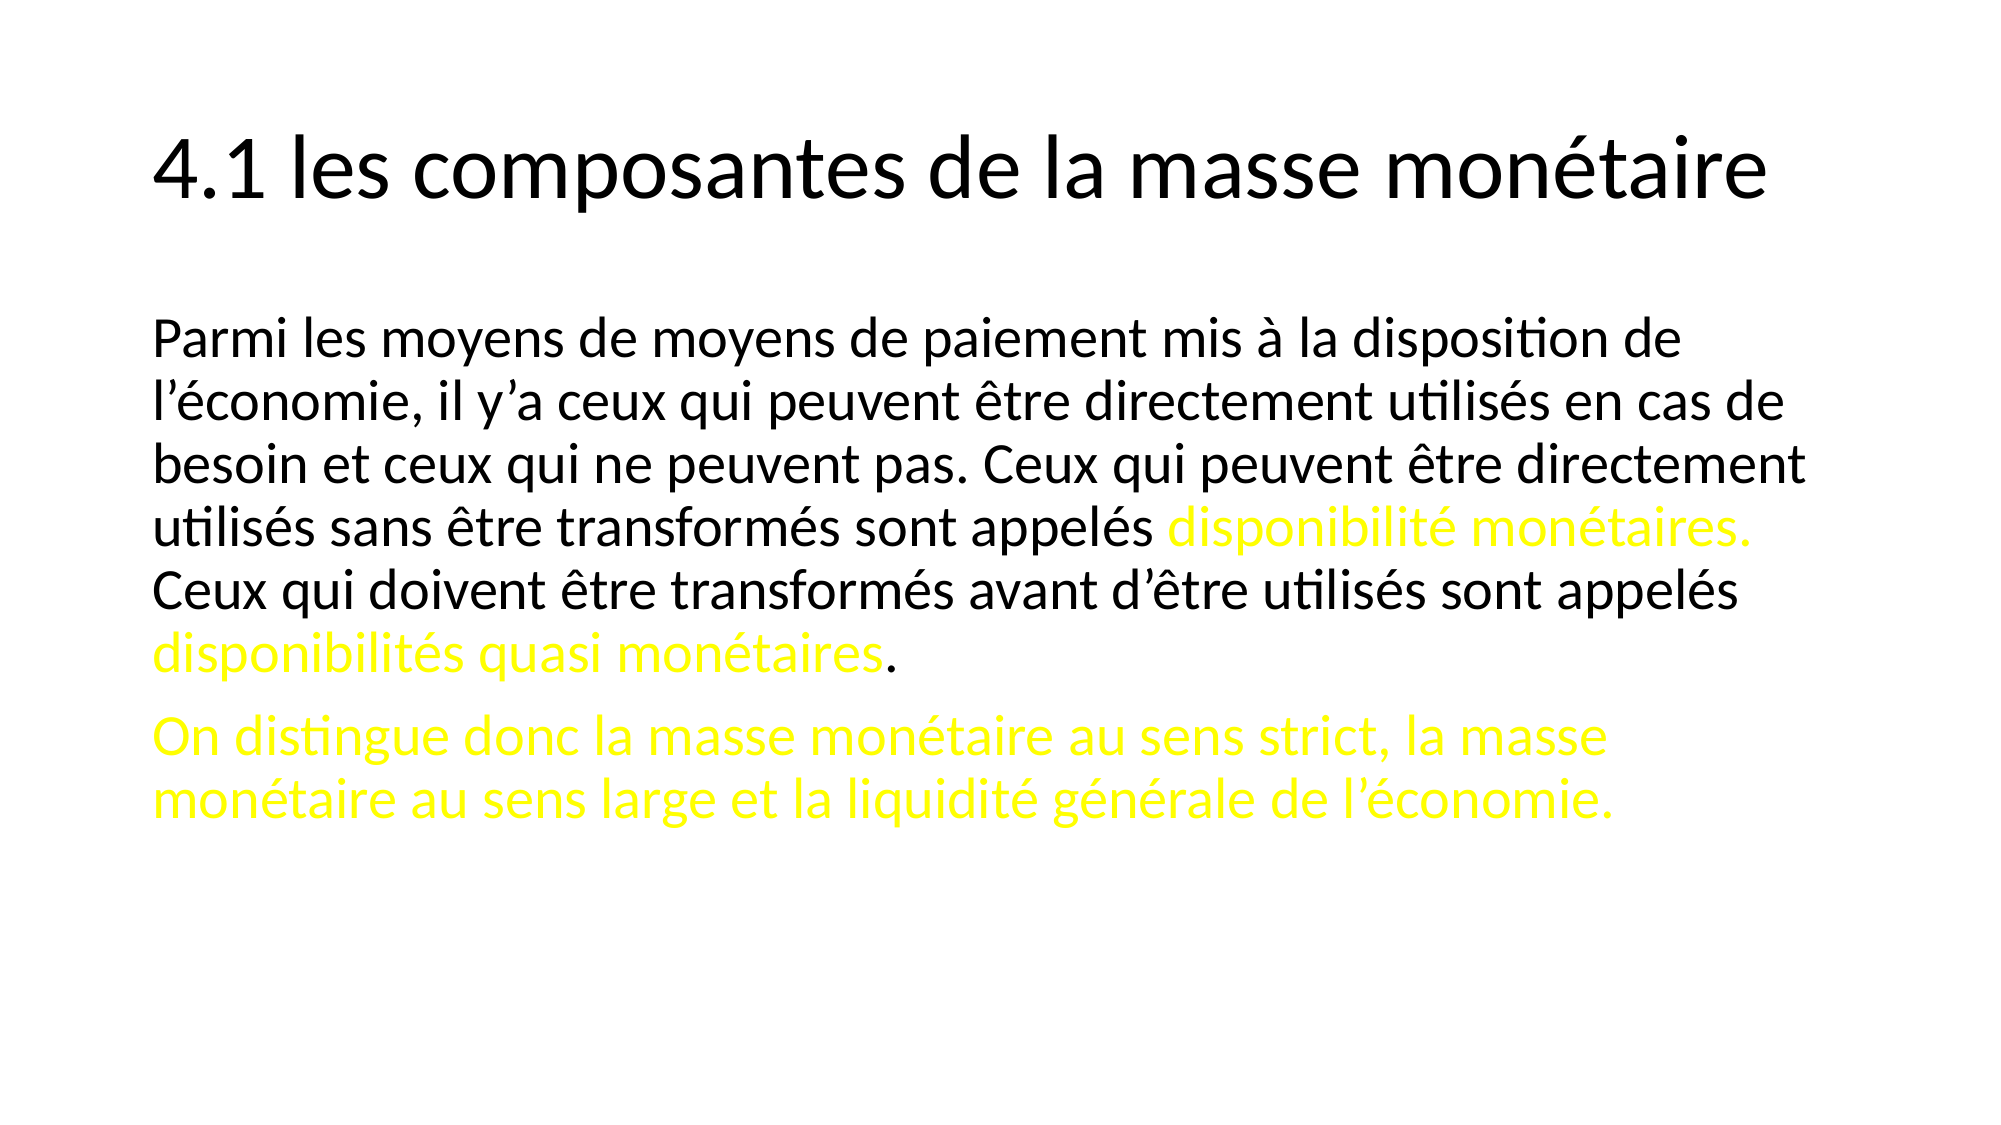

# 4.1 les composantes de la masse monétaire
Parmi les moyens de moyens de paiement mis à la disposition de l’économie, il y’a ceux qui peuvent être directement utilisés en cas de besoin et ceux qui ne peuvent pas. Ceux qui peuvent être directement utilisés sans être transformés sont appelés disponibilité monétaires. Ceux qui doivent être transformés avant d’être utilisés sont appelés disponibilités quasi monétaires.
On distingue donc la masse monétaire au sens strict, la masse monétaire au sens large et la liquidité générale de l’économie.